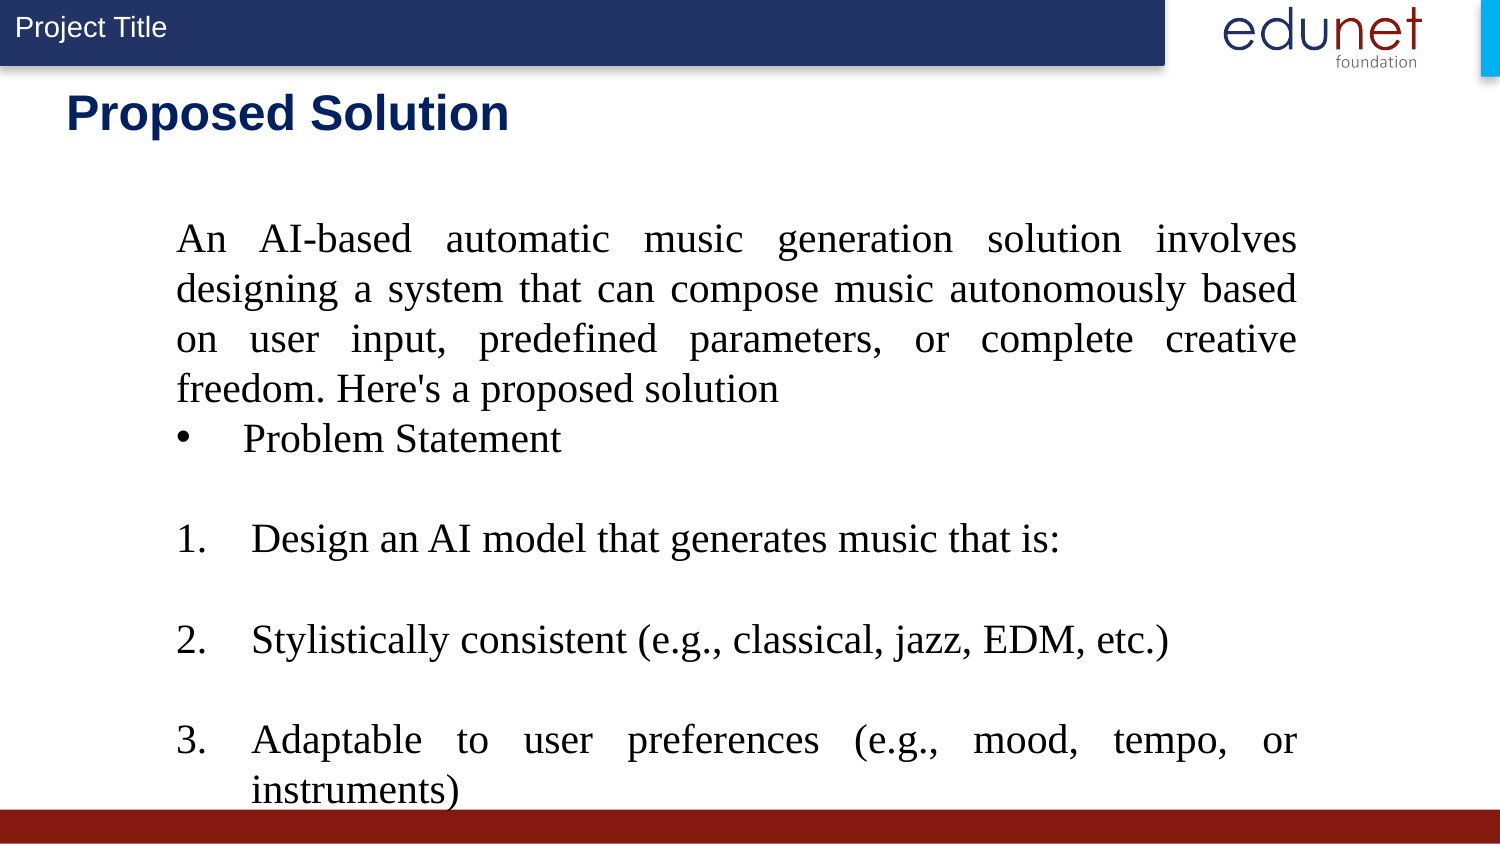

# Proposed Solution
An AI-based automatic music generation solution involves designing a system that can compose music autonomously based on user input, predefined parameters, or complete creative freedom. Here's a proposed solution
 Problem Statement

Design an AI model that generates music that is:

Stylistically consistent (e.g., classical, jazz, EDM, etc.)

Adaptable to user preferences (e.g., mood, tempo, or instruments)